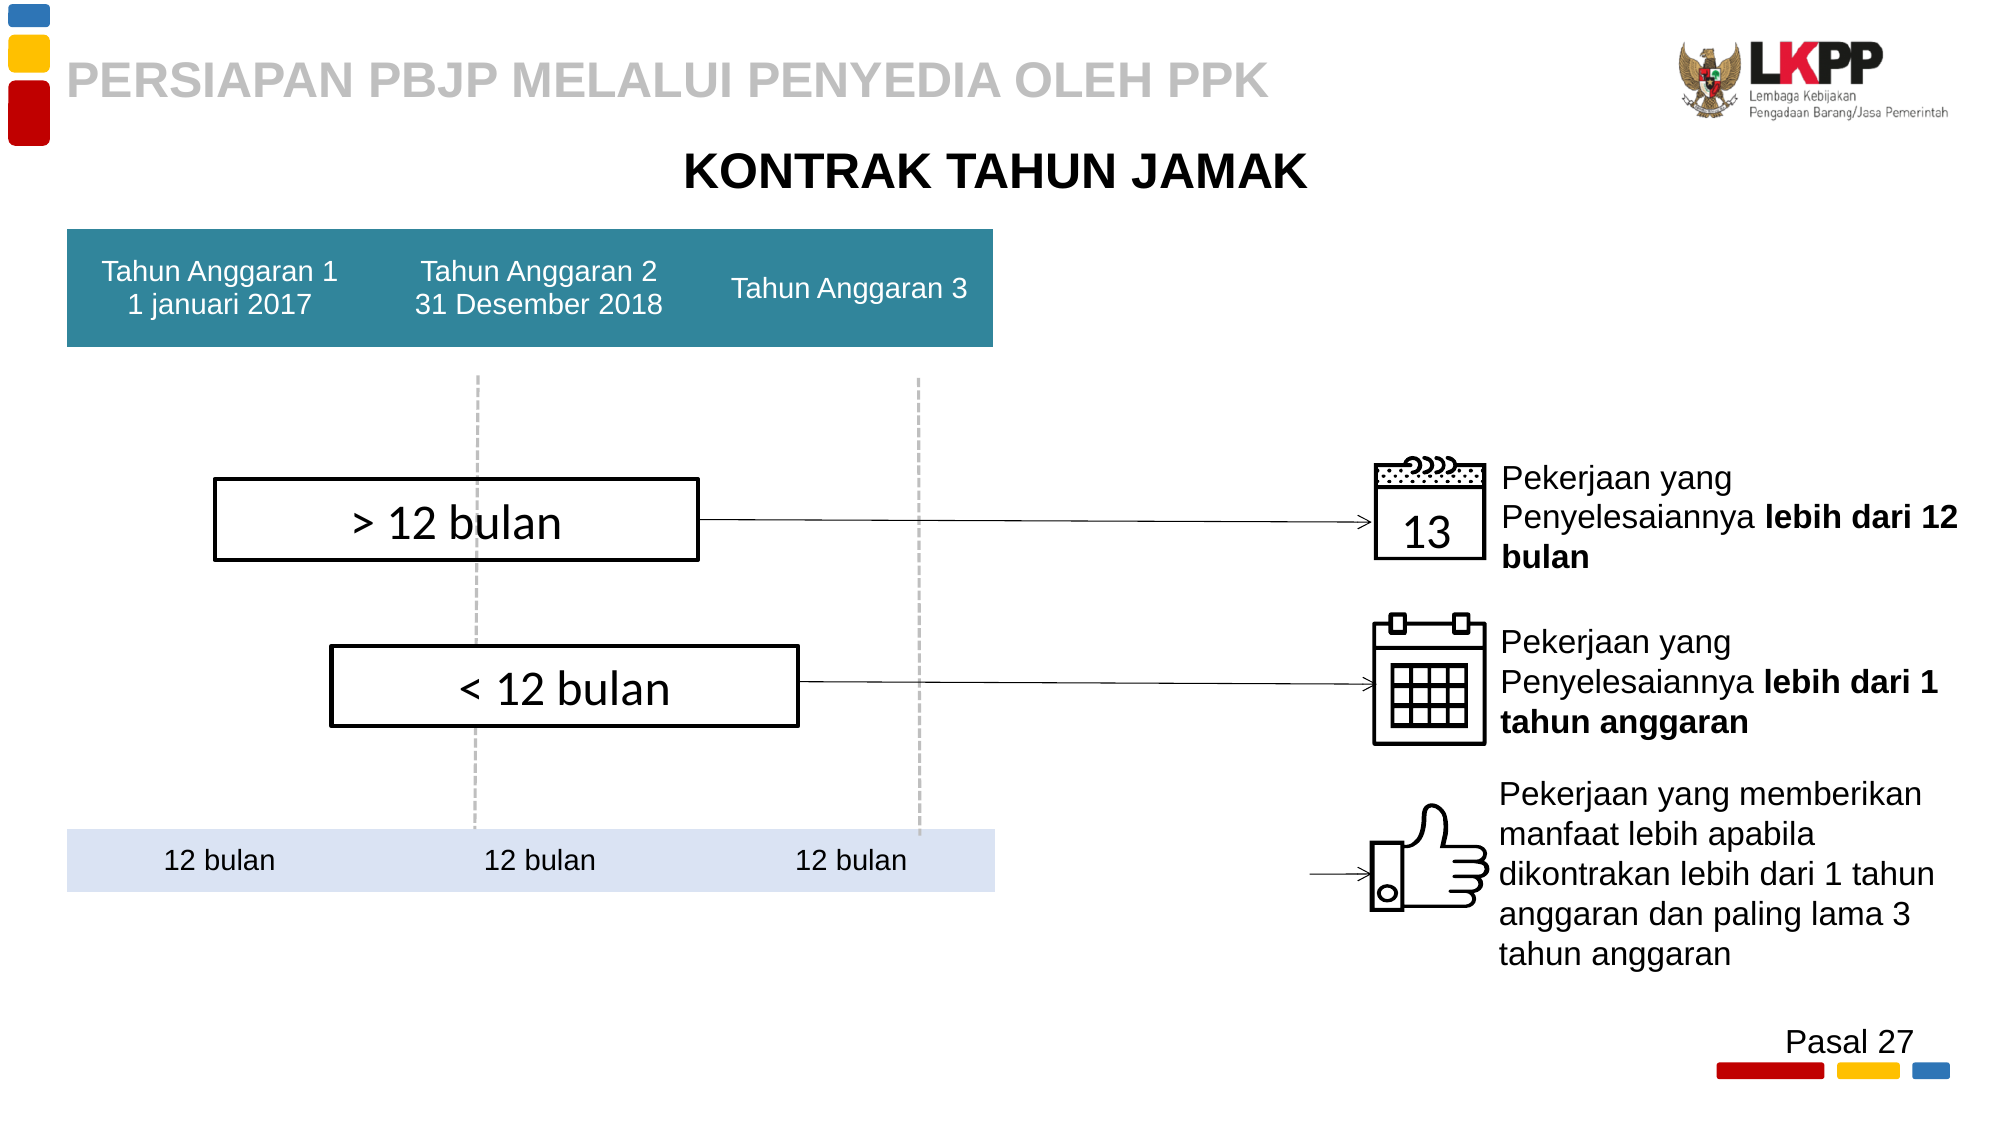

PERSIAPAN PBJP MELALUI PENYEDIA OLEH PPK

KONTRAK TAHUN JAMAK
| Tahun Anggaran 1 1 januari 2017 | Tahun Anggaran 2 31 Desember 2018 | Tahun Anggaran 3 |
| --- | --- | --- |

13
> 12 bulan

< 12 bulan

| 12 bulan | 12 bulan | 12 bulan |
| --- | --- | --- |
Pekerjaan yang Penyelesaiannya lebih dari 12 bulan
Pekerjaan yang Penyelesaiannya lebih dari 1 tahun anggaran
Pekerjaan yang memberikan manfaat lebih apabila dikontrakan lebih dari 1 tahun anggaran dan paling lama 3 tahun anggaran

Pasal 27